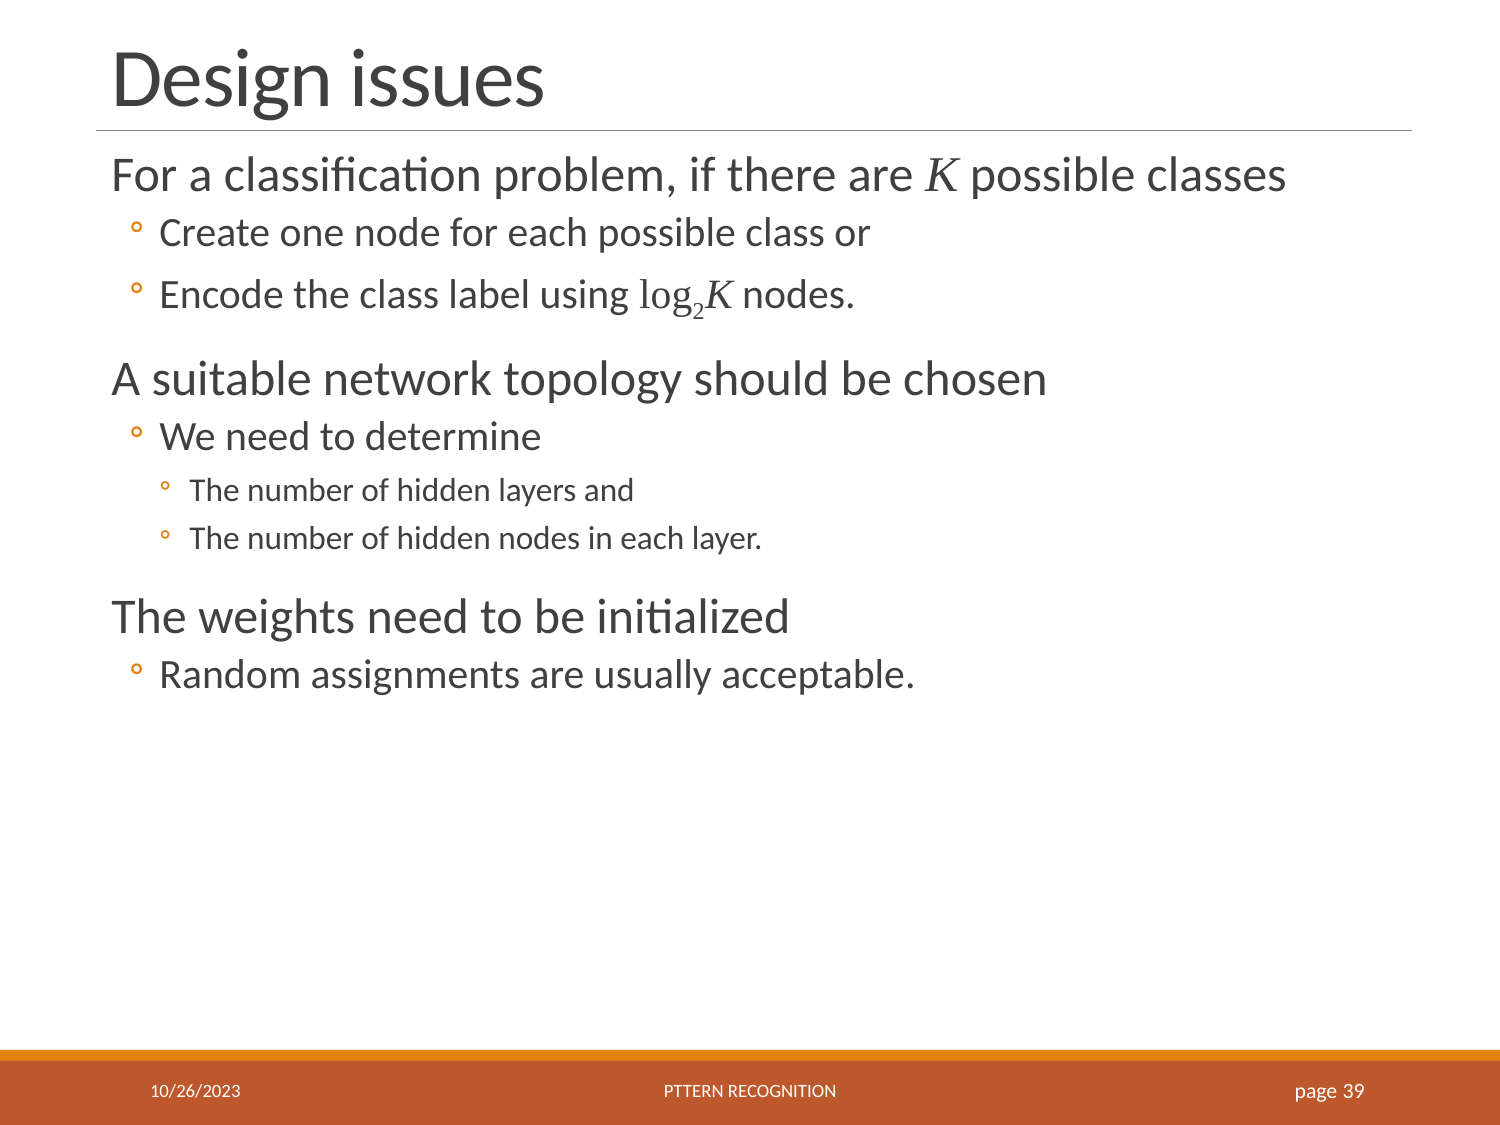

# Design issues
For a classification problem, if there are K possible classes
Create one node for each possible class or
Encode the class label using log2K nodes.
A suitable network topology should be chosen
We need to determine
The number of hidden layers and
The number of hidden nodes in each layer.
The weights need to be initialized
Random assignments are usually acceptable.
10/26/2023
Pttern recognition
 page 39